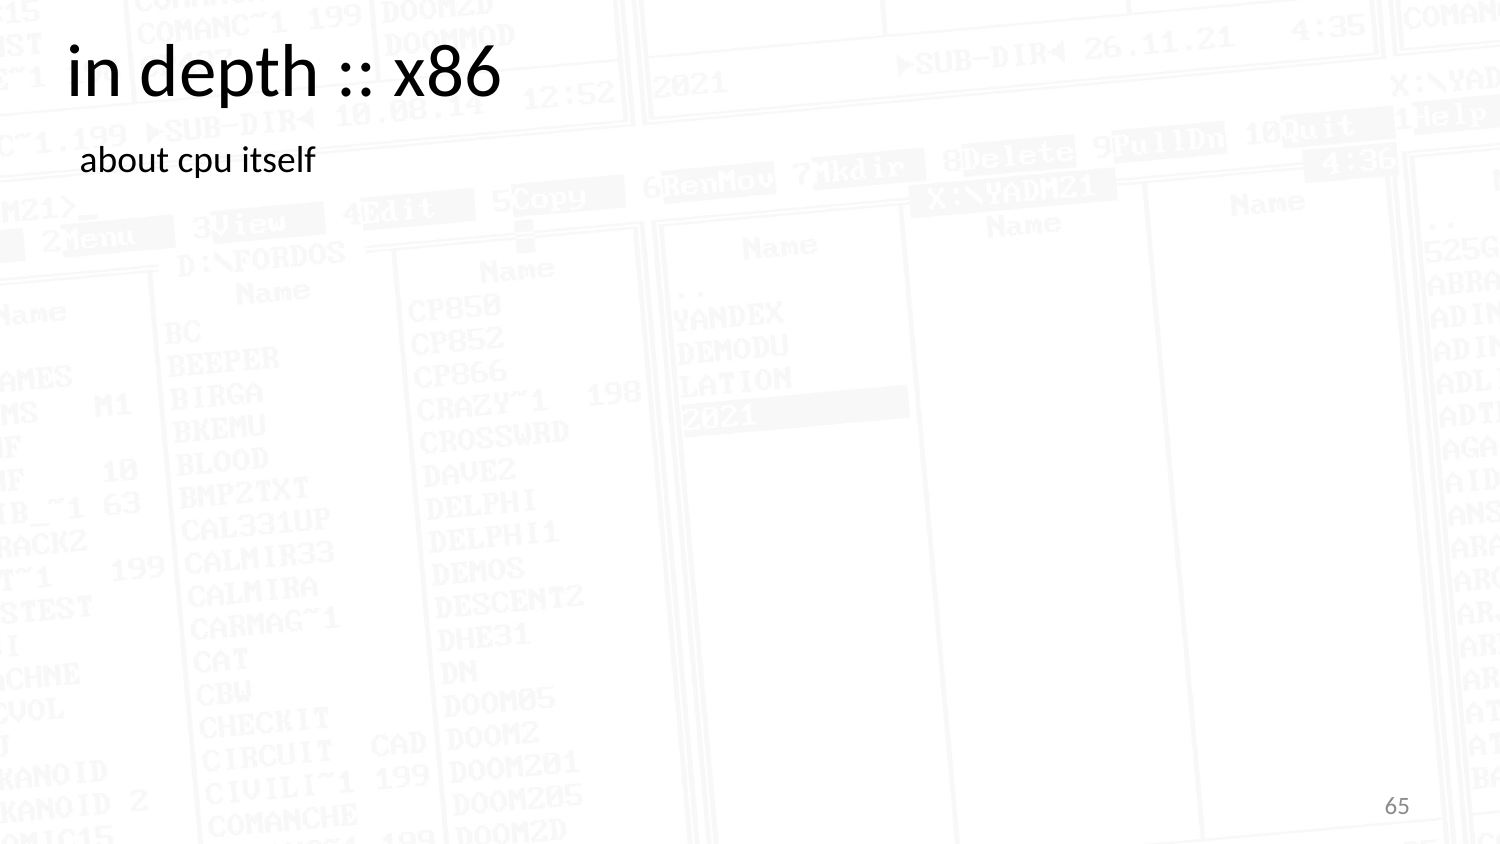

in depth :: x86
about cpu itself
65